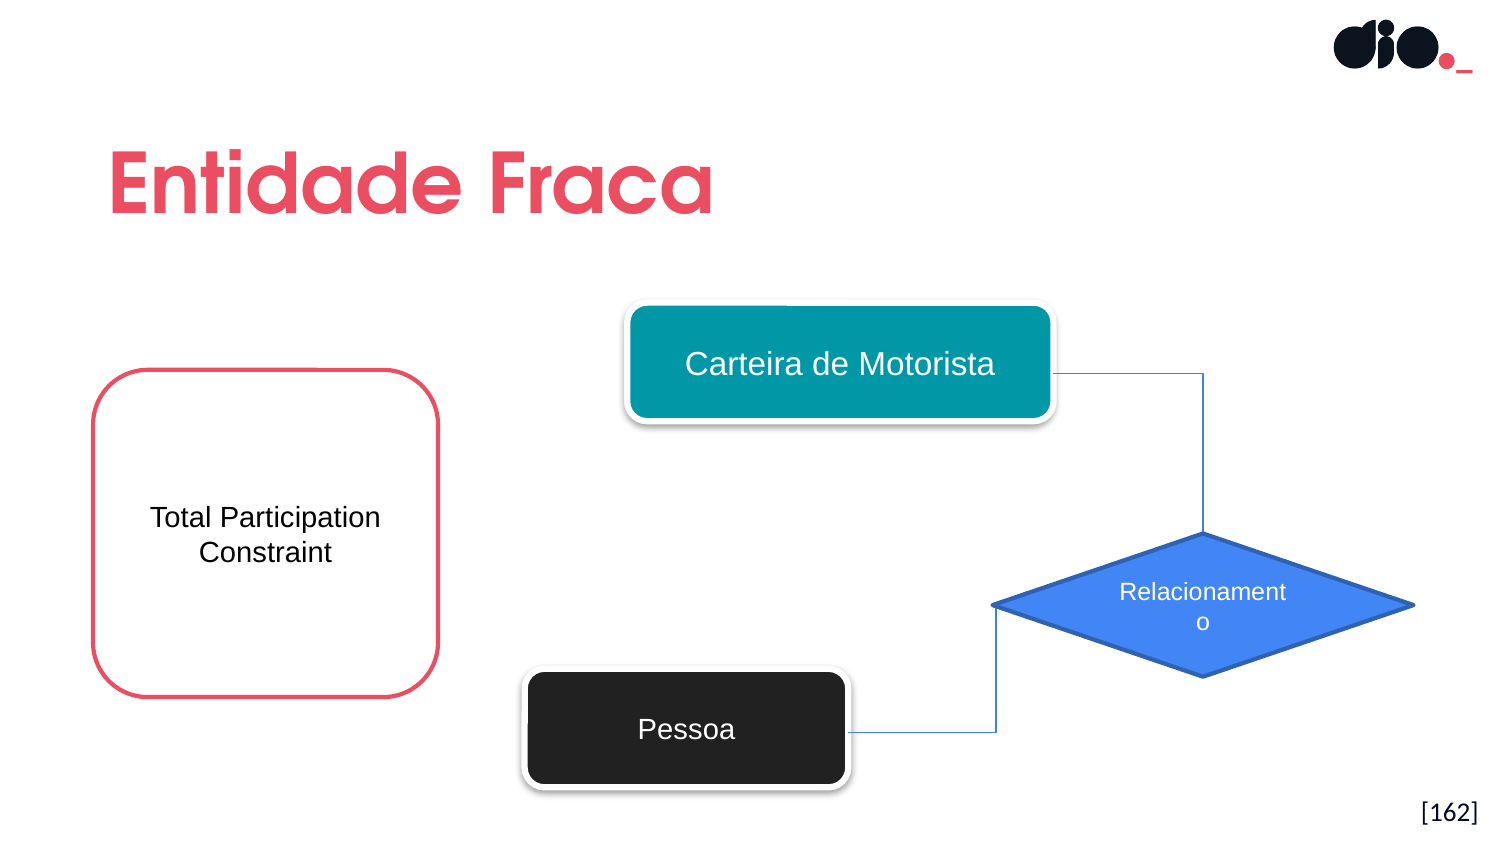

Entidade Fraca
Carteira de Motorista
Total Participation Constraint
Relacionamento
Pessoa
[162]